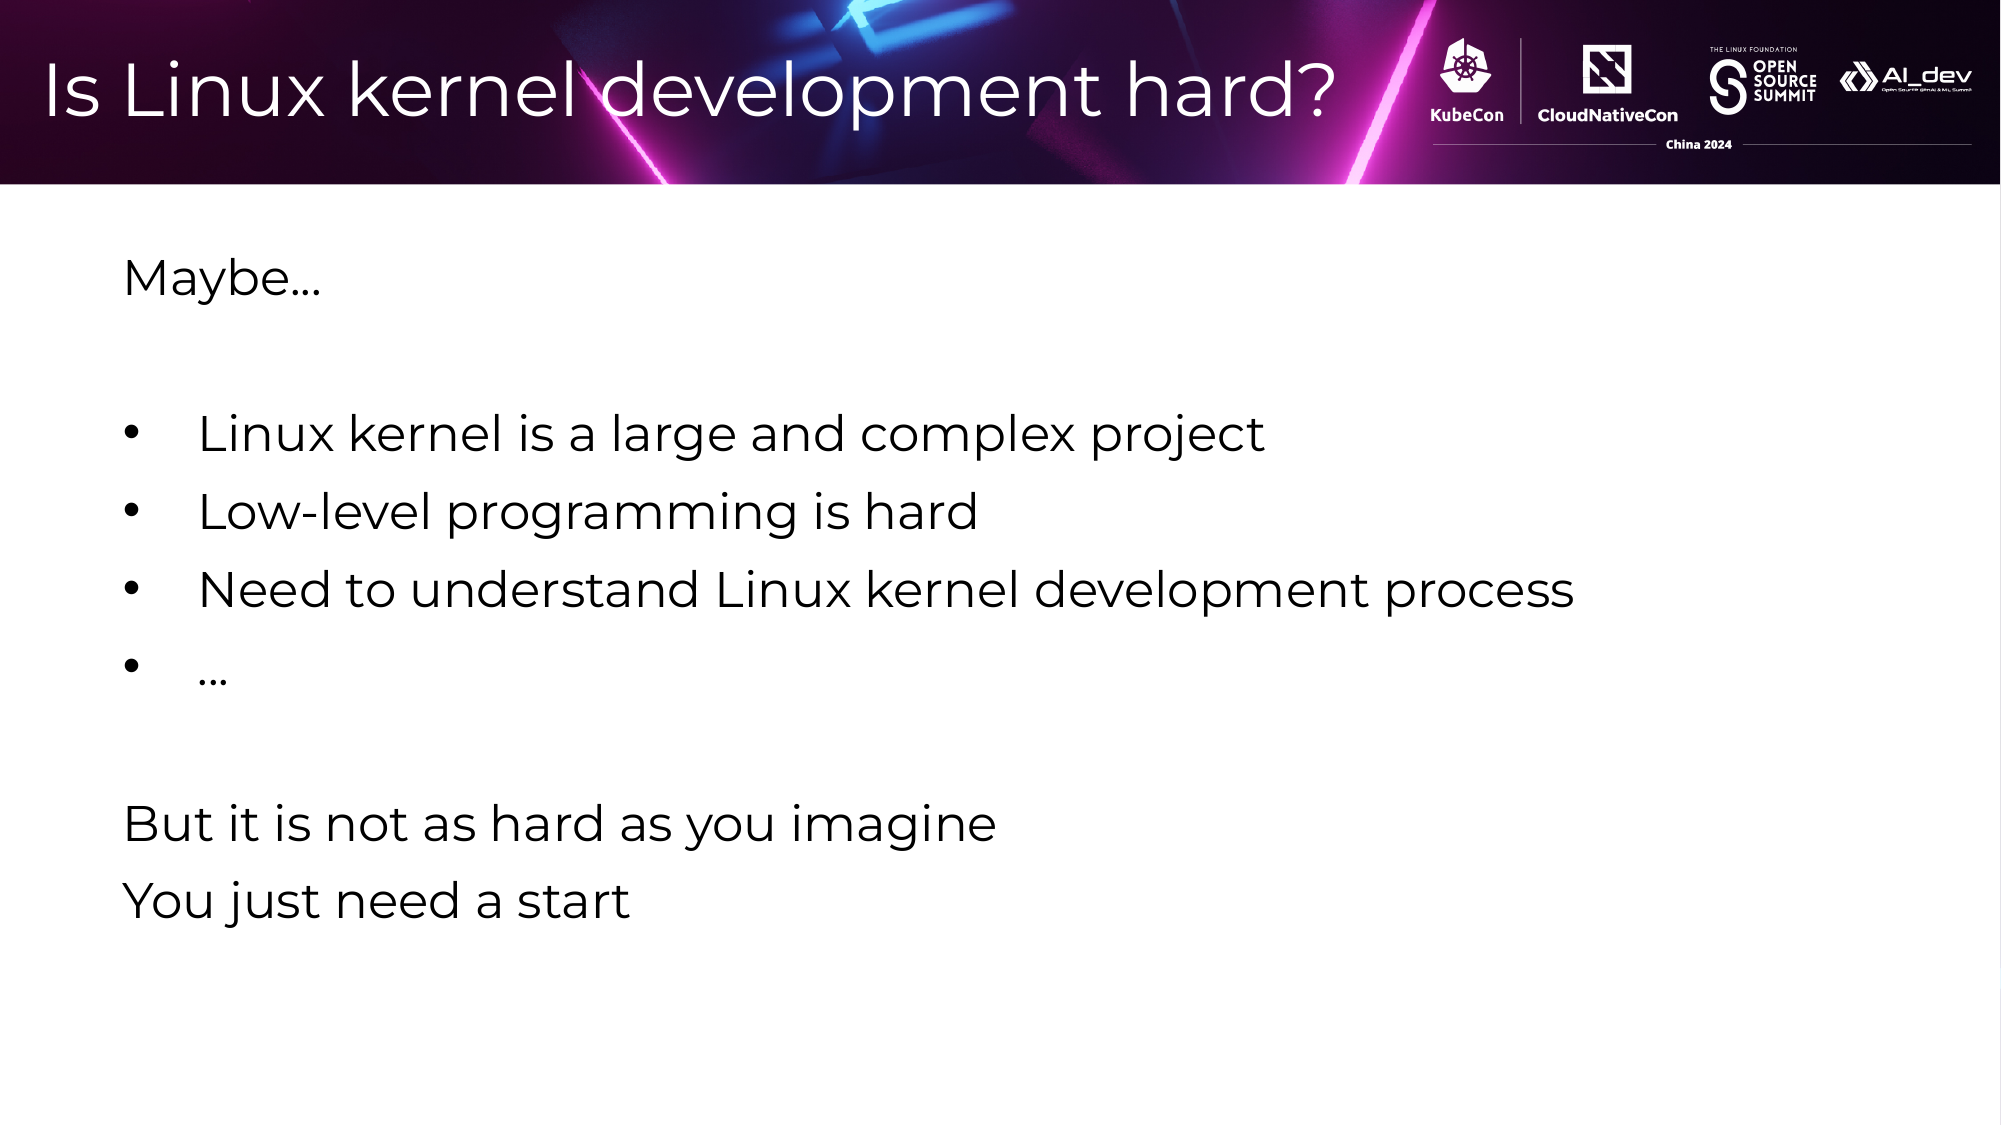

# Is Linux kernel development hard?
Maybe...

Linux kernel is a large and complex project
Low-level programming is hard
Need to understand Linux kernel development process
...

But it is not as hard as you imagine
You just need a start